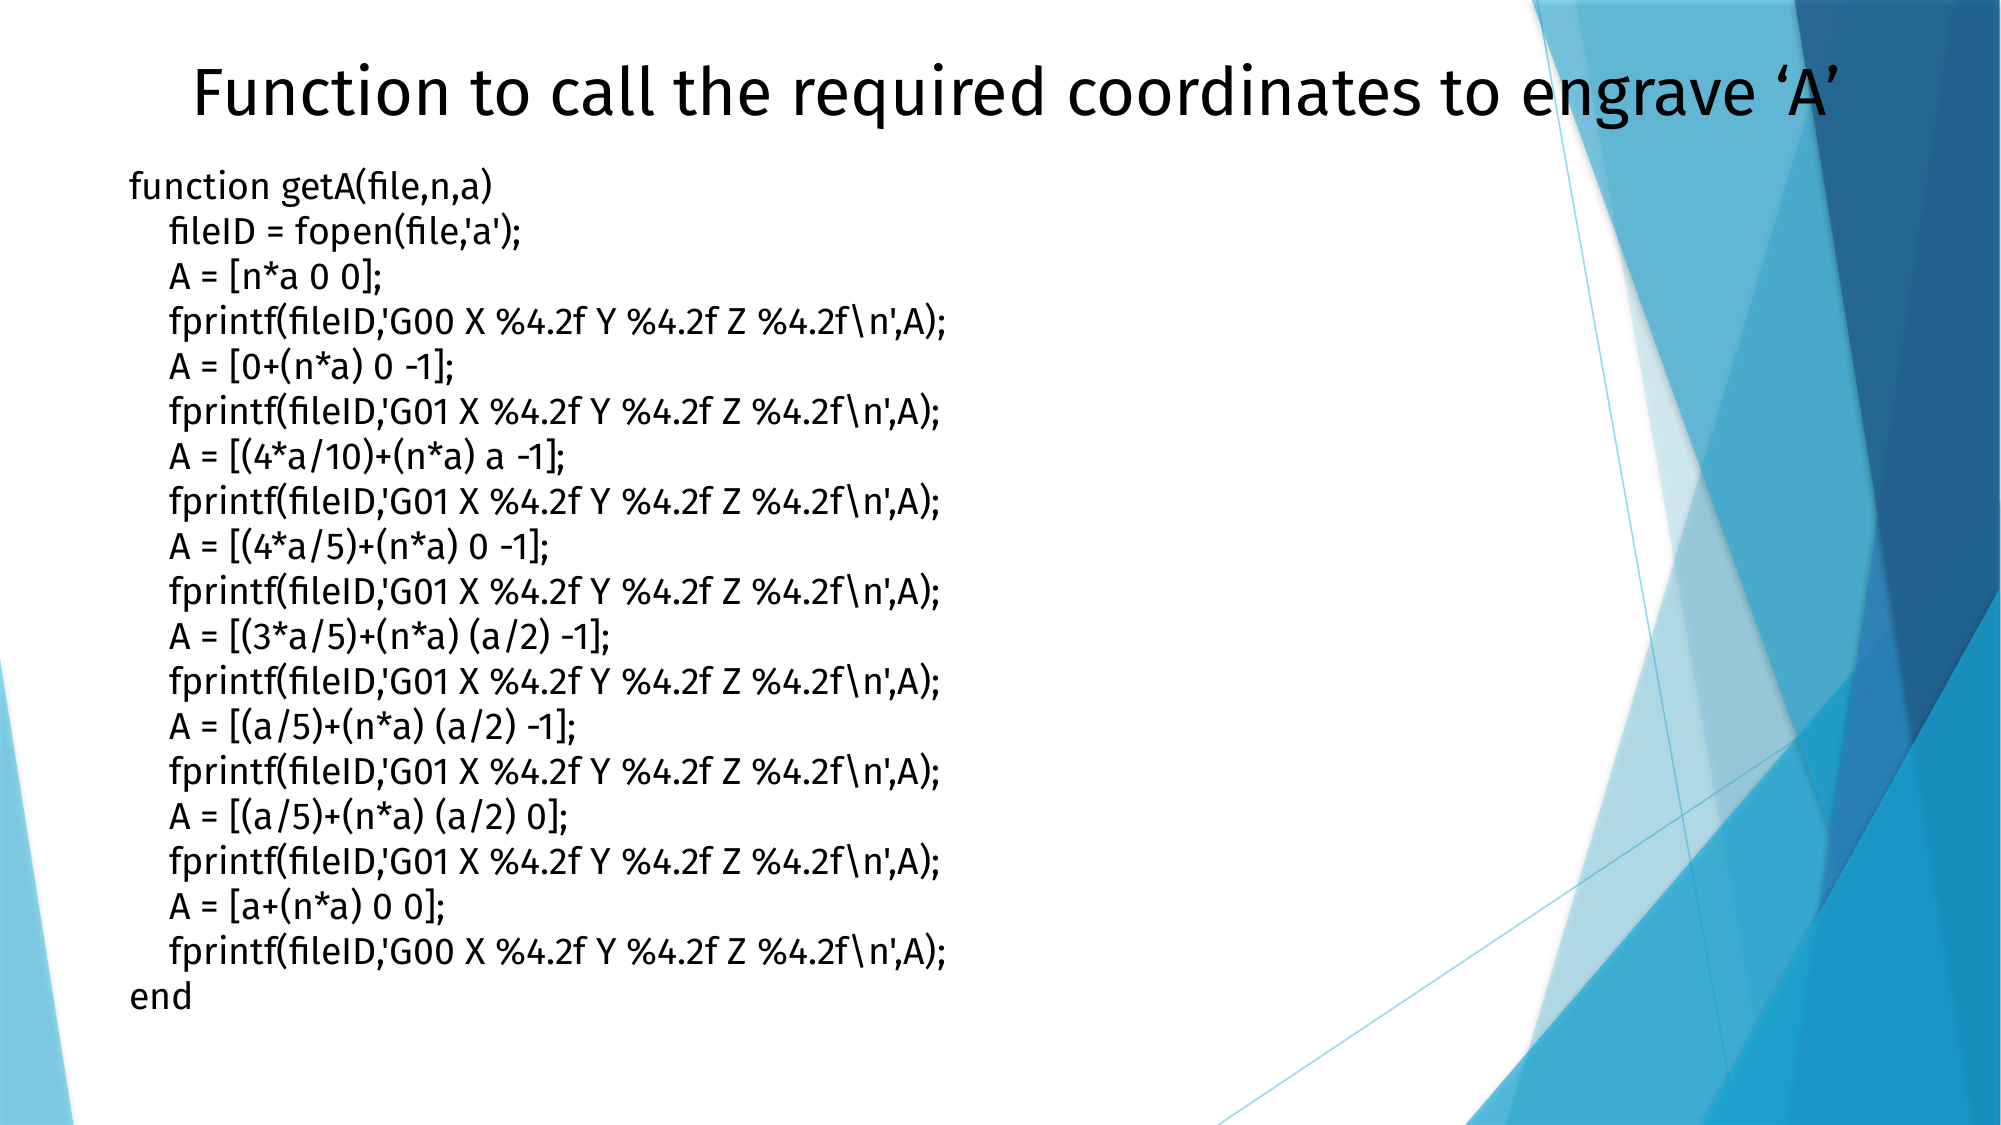

function getA(file,n,a)
    fileID = fopen(file,'a');
    A = [n*a 0 0];
    fprintf(fileID,'G00 X %4.2f Y %4.2f Z %4.2f\n',A);
    A = [0+(n*a) 0 -1];
    fprintf(fileID,'G01 X %4.2f Y %4.2f Z %4.2f\n',A);
    A = [(4*a/10)+(n*a) a -1];
    fprintf(fileID,'G01 X %4.2f Y %4.2f Z %4.2f\n',A);
    A = [(4*a/5)+(n*a) 0 -1];
    fprintf(fileID,'G01 X %4.2f Y %4.2f Z %4.2f\n',A);
    A = [(3*a/5)+(n*a) (a/2) -1];
    fprintf(fileID,'G01 X %4.2f Y %4.2f Z %4.2f\n',A);
    A = [(a/5)+(n*a) (a/2) -1];
    fprintf(fileID,'G01 X %4.2f Y %4.2f Z %4.2f\n',A);
    A = [(a/5)+(n*a) (a/2) 0];
    fprintf(fileID,'G01 X %4.2f Y %4.2f Z %4.2f\n',A);
    A = [a+(n*a) 0 0];
    fprintf(fileID,'G00 X %4.2f Y %4.2f Z %4.2f\n',A);
end

Function to call the required coordinates to engrave ‘A’